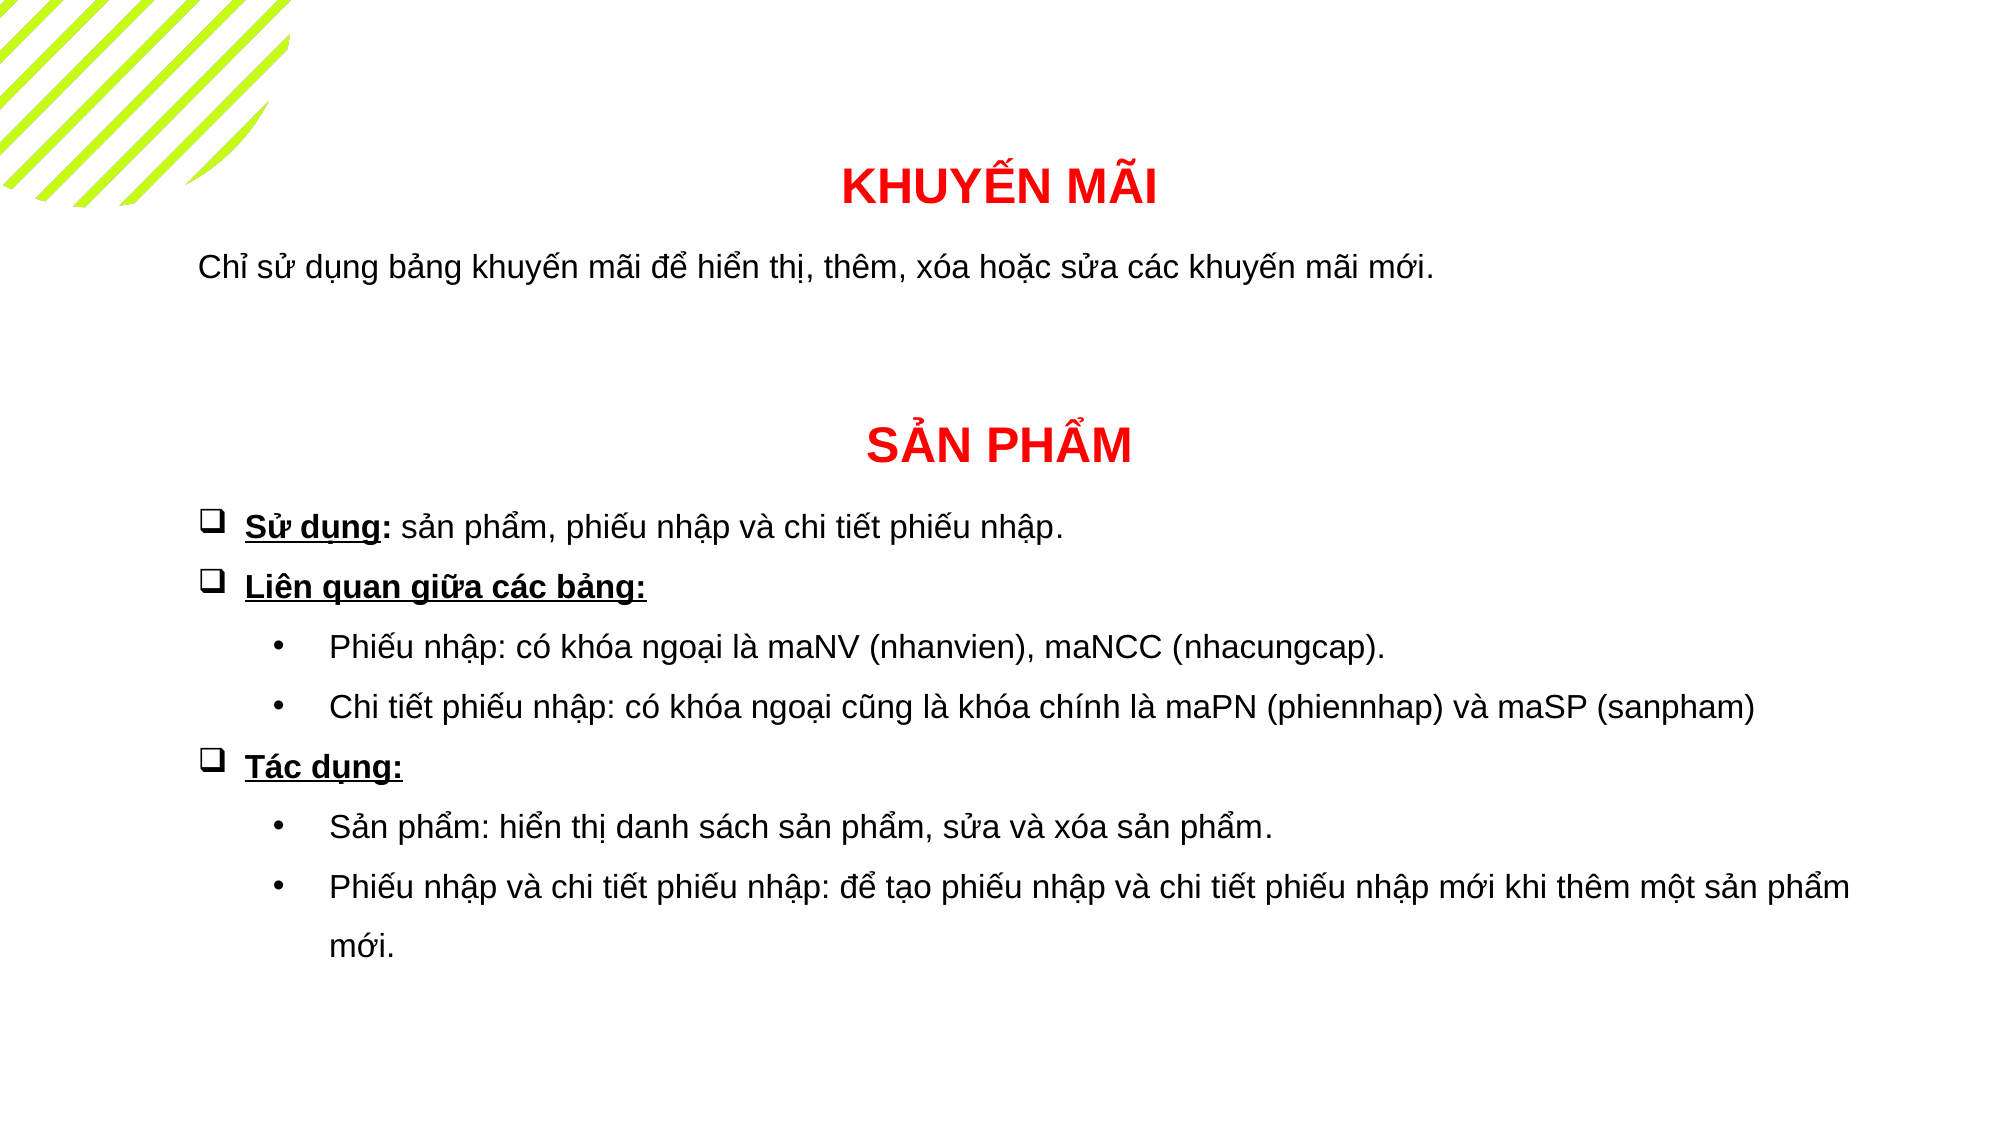

KHUYẾN MÃI
Chỉ sử dụng bảng khuyến mãi để hiển thị, thêm, xóa hoặc sửa các khuyến mãi mới.

SẢN PHẨM
Sử dụng: sản phẩm, phiếu nhập và chi tiết phiếu nhập.
Liên quan giữa các bảng:
Phiếu nhập: có khóa ngoại là maNV (nhanvien), maNCC (nhacungcap).
Chi tiết phiếu nhập: có khóa ngoại cũng là khóa chính là maPN (phiennhap) và maSP (sanpham)
Tác dụng:
Sản phẩm: hiển thị danh sách sản phẩm, sửa và xóa sản phẩm.
Phiếu nhập và chi tiết phiếu nhập: để tạo phiếu nhập và chi tiết phiếu nhập mới khi thêm một sản phẩm mới.